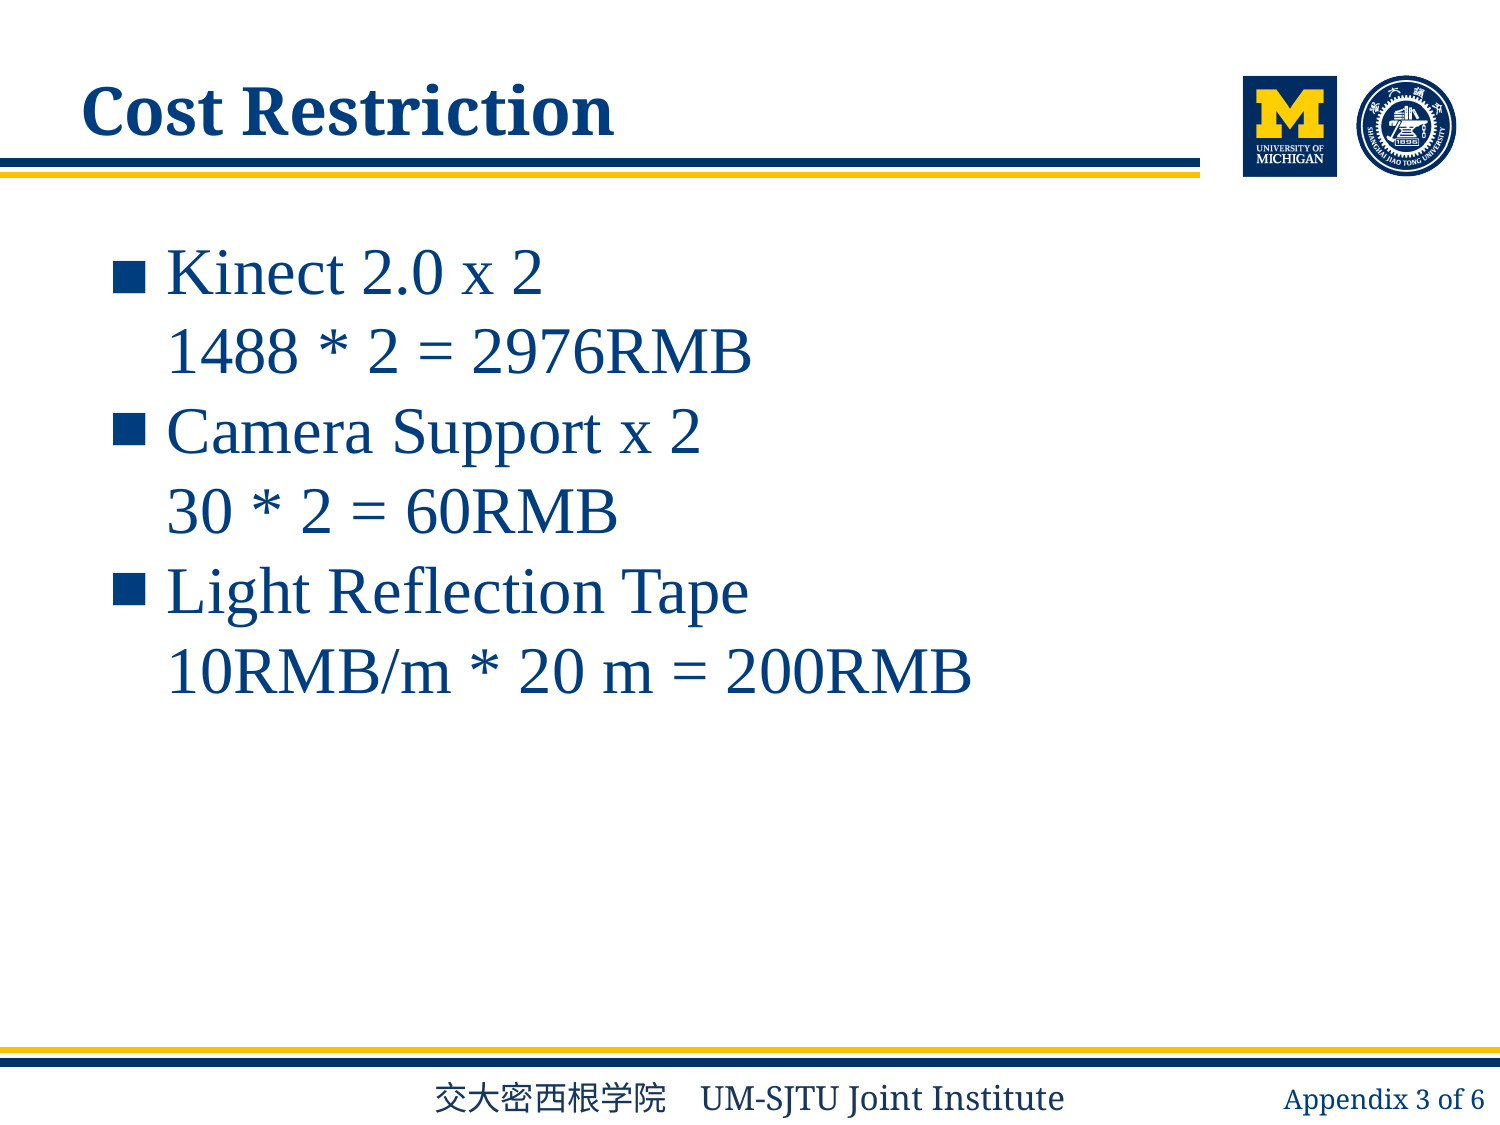

# Cost Restriction
Kinect 2.0 x 2
1488 * 2 = 2976RMB
Camera Support x 2
30 * 2 = 60RMB
Light Reflection Tape
10RMB/m * 20 m = 200RMB
Appendix 3 of 6